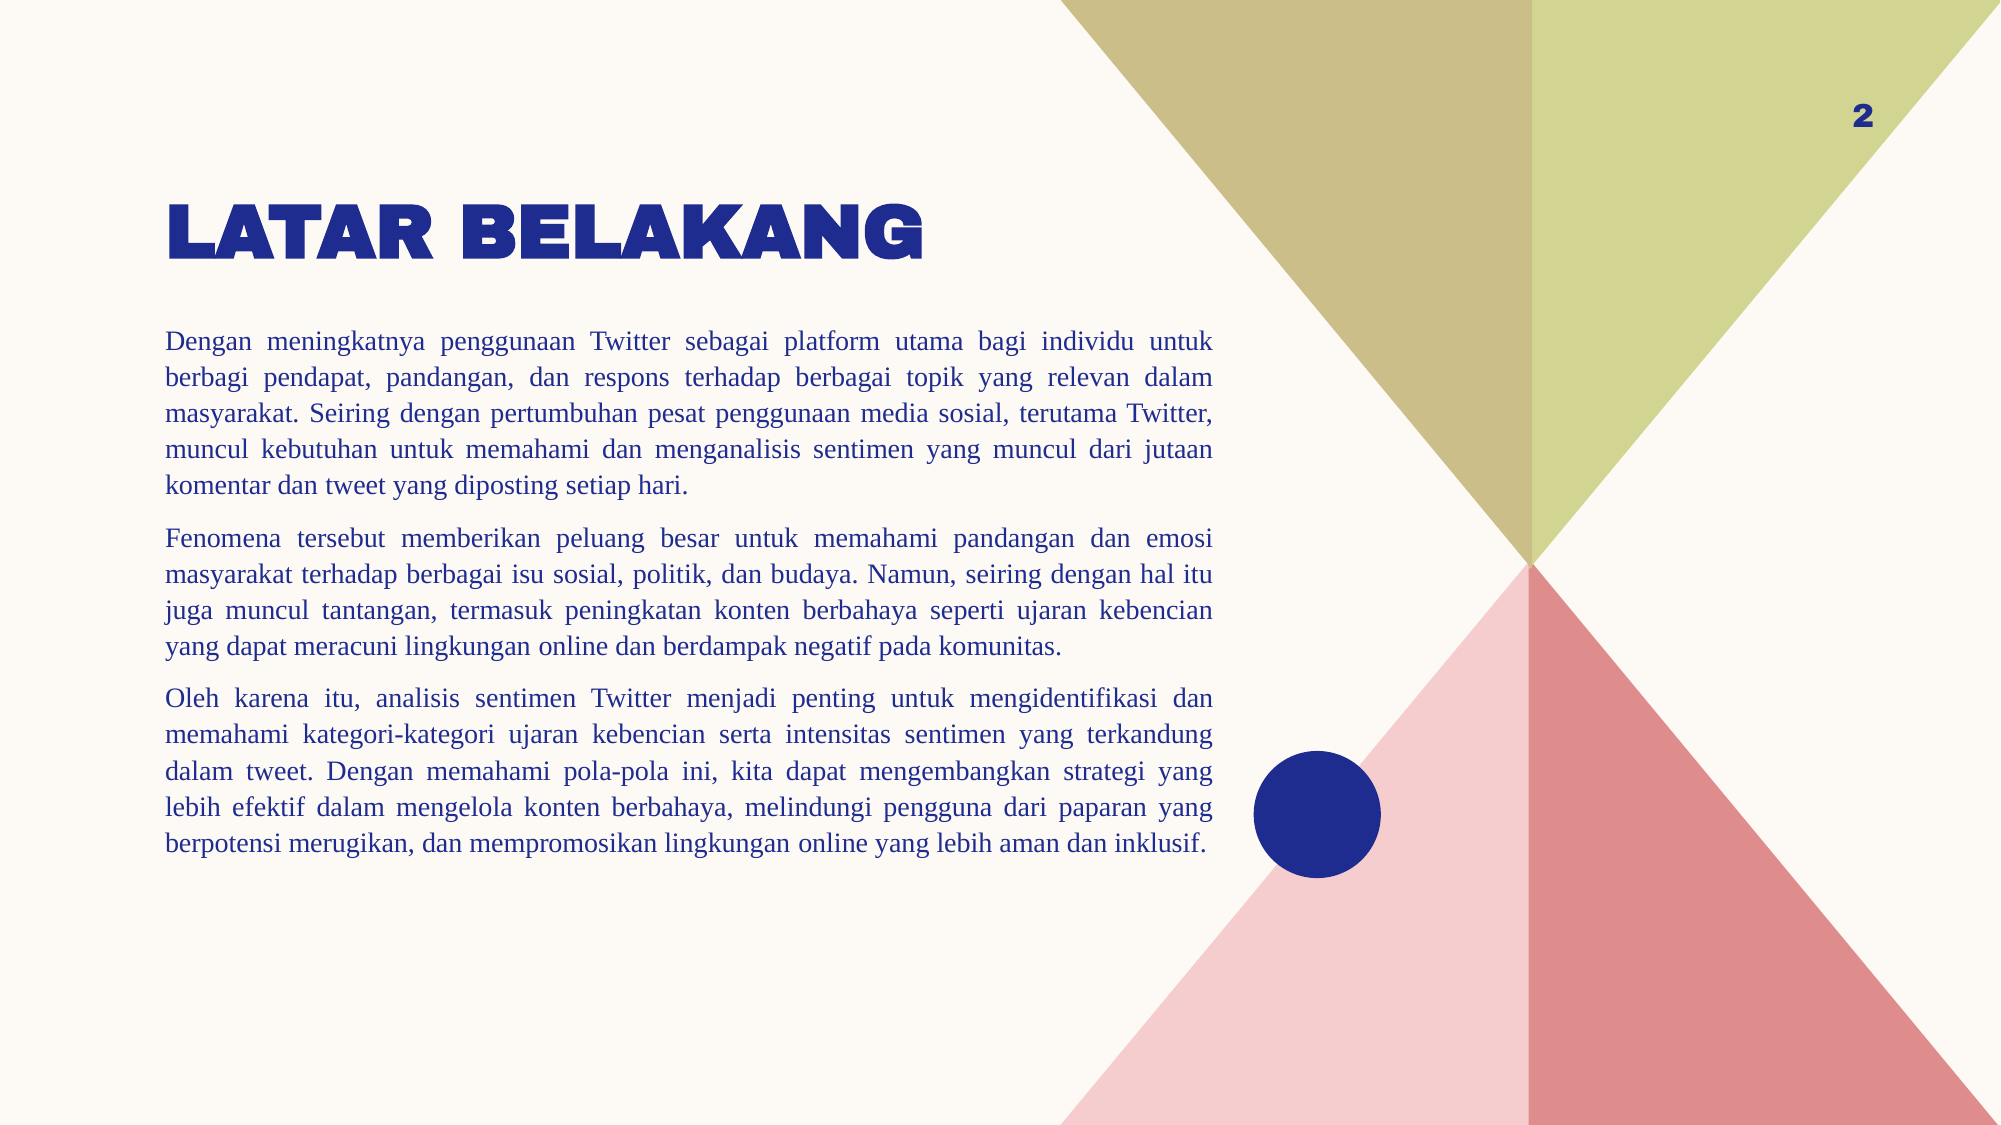

2
# Latar belakang
Dengan meningkatnya penggunaan Twitter sebagai platform utama bagi individu untuk berbagi pendapat, pandangan, dan respons terhadap berbagai topik yang relevan dalam masyarakat. Seiring dengan pertumbuhan pesat penggunaan media sosial, terutama Twitter, muncul kebutuhan untuk memahami dan menganalisis sentimen yang muncul dari jutaan komentar dan tweet yang diposting setiap hari.
Fenomena tersebut memberikan peluang besar untuk memahami pandangan dan emosi masyarakat terhadap berbagai isu sosial, politik, dan budaya. Namun, seiring dengan hal itu juga muncul tantangan, termasuk peningkatan konten berbahaya seperti ujaran kebencian yang dapat meracuni lingkungan online dan berdampak negatif pada komunitas.
Oleh karena itu, analisis sentimen Twitter menjadi penting untuk mengidentifikasi dan memahami kategori-kategori ujaran kebencian serta intensitas sentimen yang terkandung dalam tweet. Dengan memahami pola-pola ini, kita dapat mengembangkan strategi yang lebih efektif dalam mengelola konten berbahaya, melindungi pengguna dari paparan yang berpotensi merugikan, dan mempromosikan lingkungan online yang lebih aman dan inklusif.